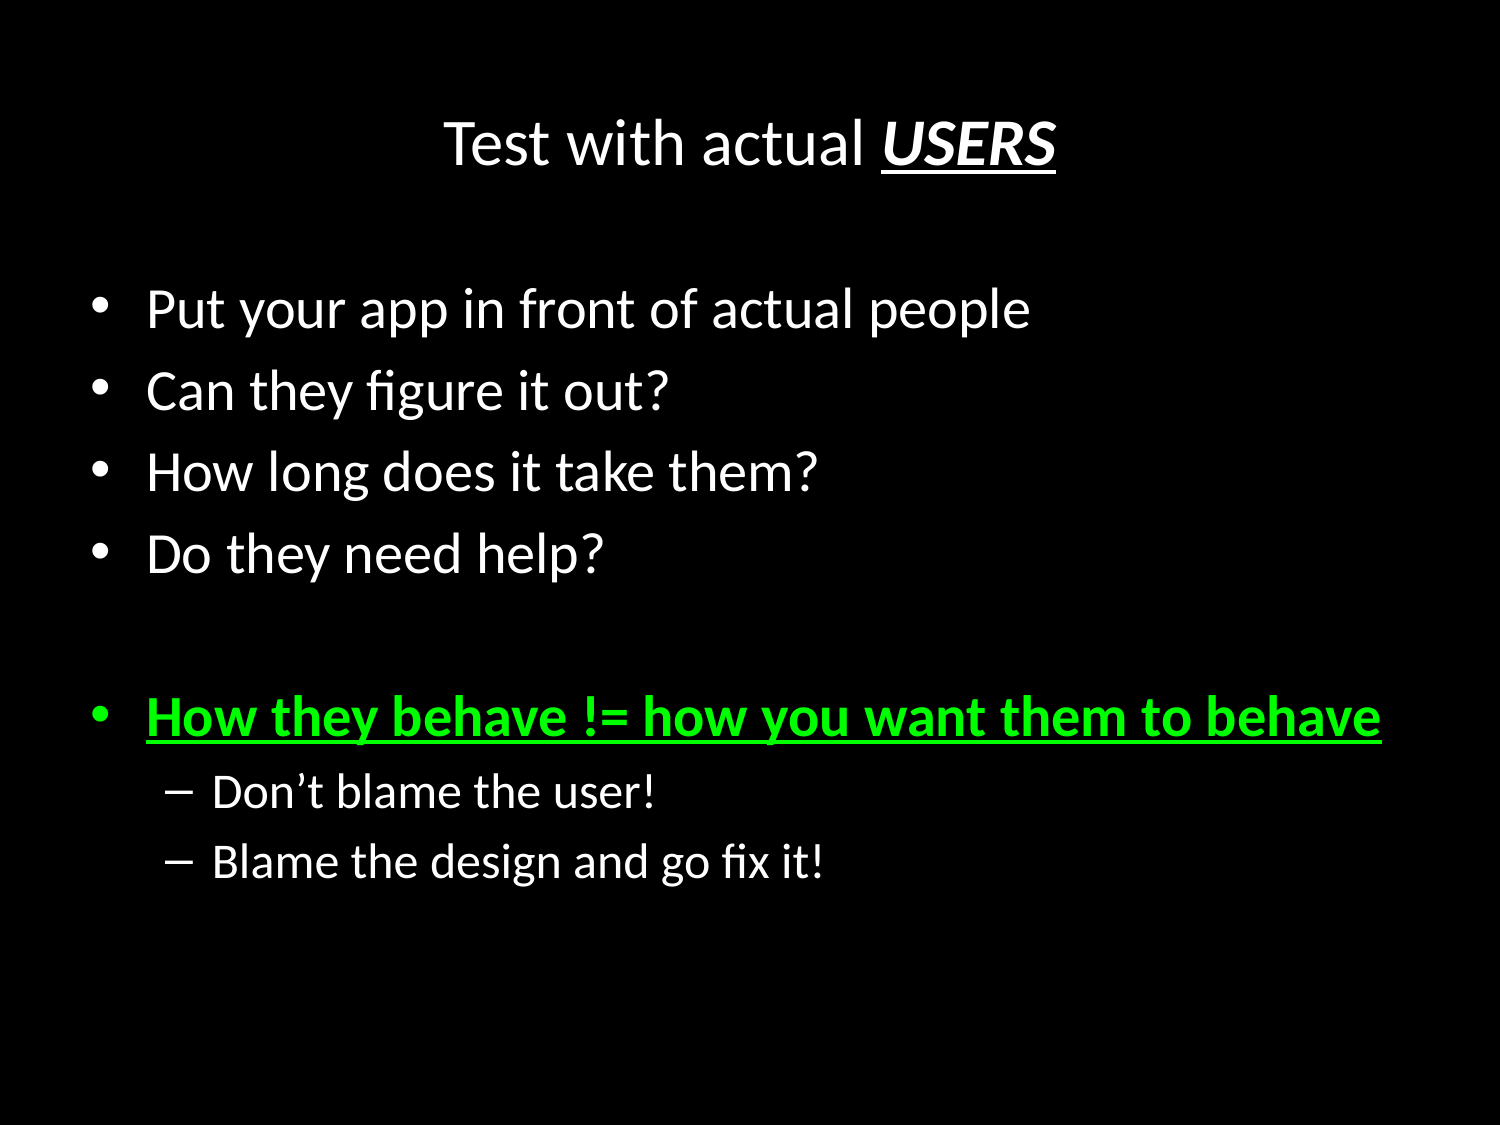

# Test with actual USERS
Put your app in front of actual people
Can they figure it out?
How long does it take them?
Do they need help?

How they behave != how you want them to behave
Don’t blame the user!
Blame the design and go fix it!